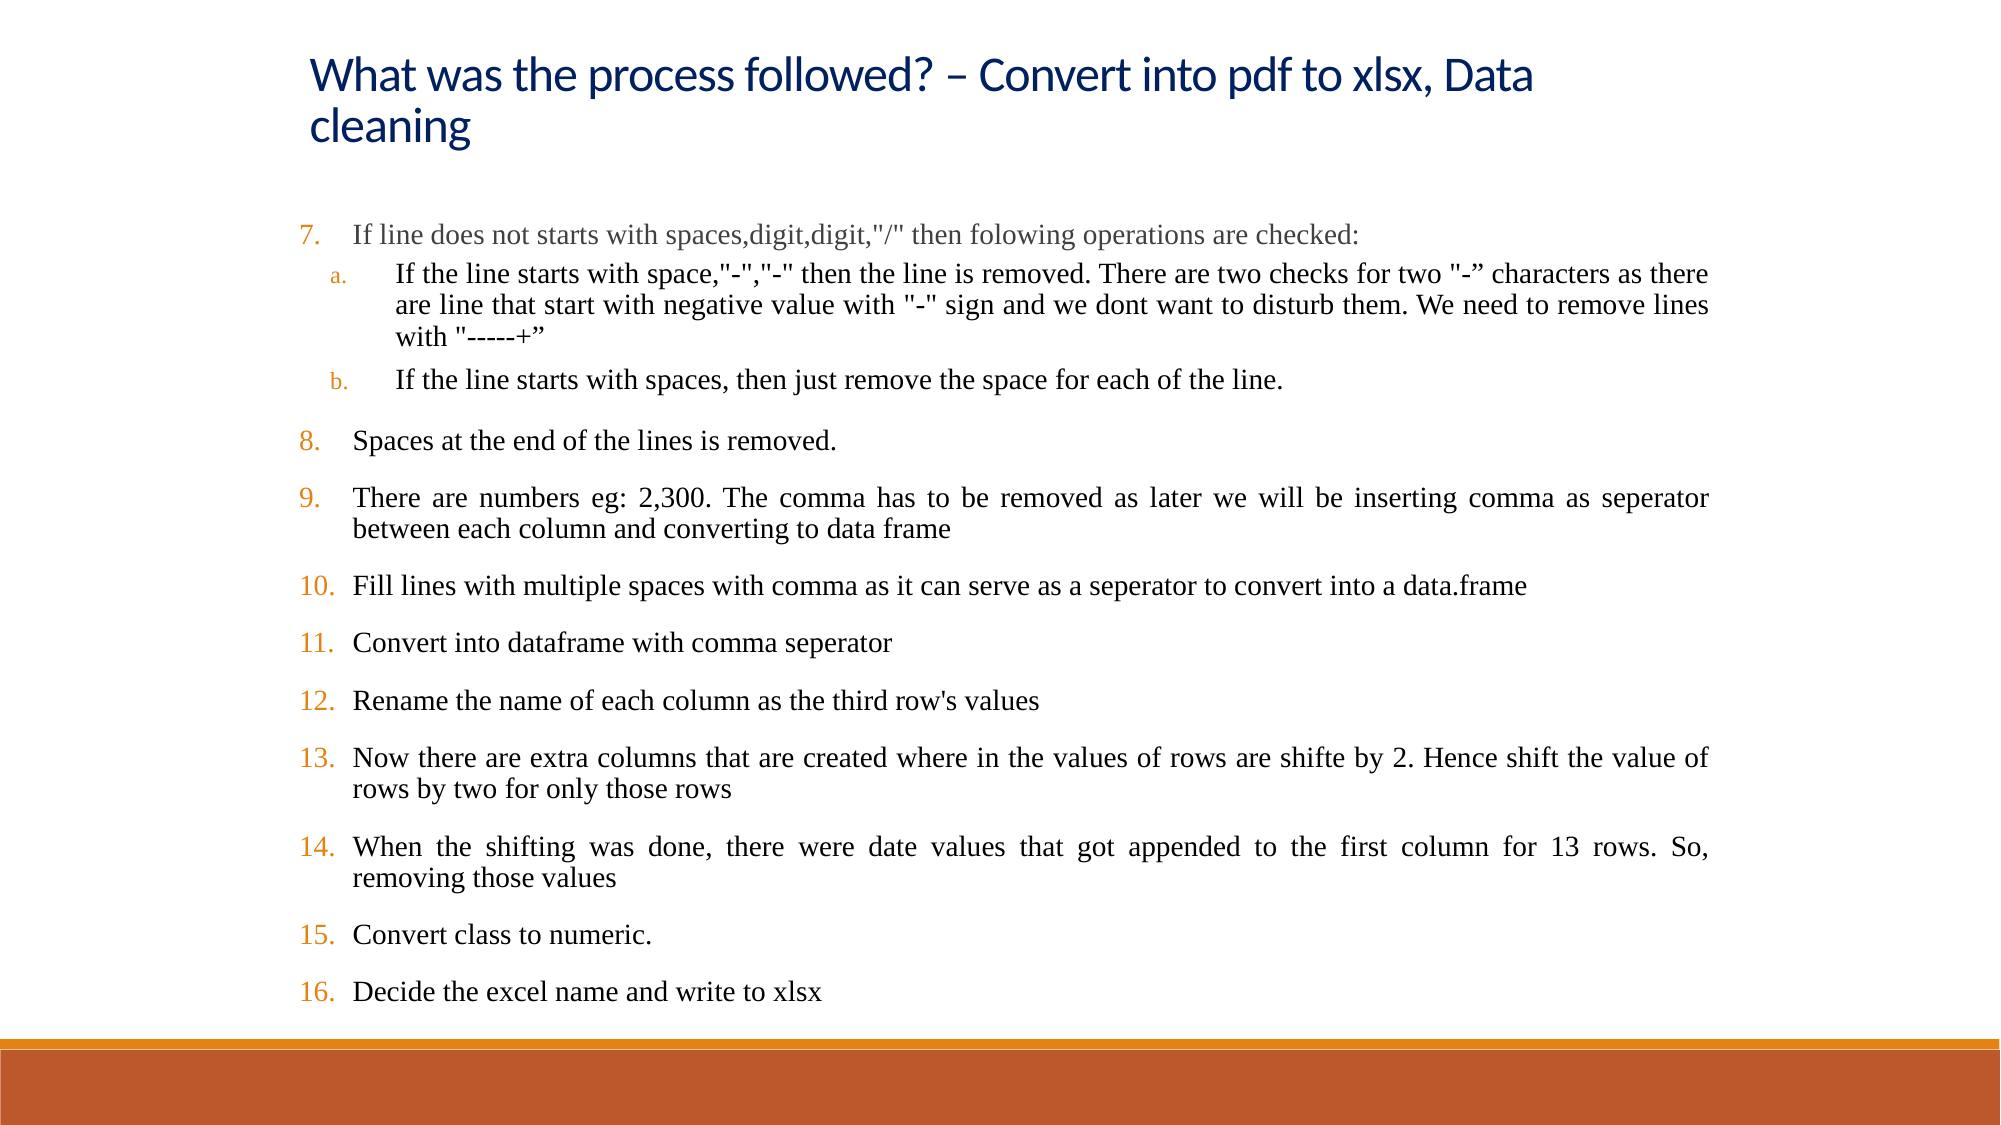

What was the process followed? – Convert into pdf to xlsx, Data cleaning
If line does not starts with spaces,digit,digit,"/" then folowing operations are checked:
If the line starts with space,"-","-" then the line is removed. There are two checks for two "-” characters as there are line that start with negative value with "-" sign and we dont want to disturb them. We need to remove lines with "-----+”
If the line starts with spaces, then just remove the space for each of the line.
Spaces at the end of the lines is removed.
There are numbers eg: 2,300. The comma has to be removed as later we will be inserting comma as seperator between each column and converting to data frame
Fill lines with multiple spaces with comma as it can serve as a seperator to convert into a data.frame
Convert into dataframe with comma seperator
Rename the name of each column as the third row's values
Now there are extra columns that are created where in the values of rows are shifte by 2. Hence shift the value of rows by two for only those rows
When the shifting was done, there were date values that got appended to the first column for 13 rows. So, removing those values
Convert class to numeric.
Decide the excel name and write to xlsx